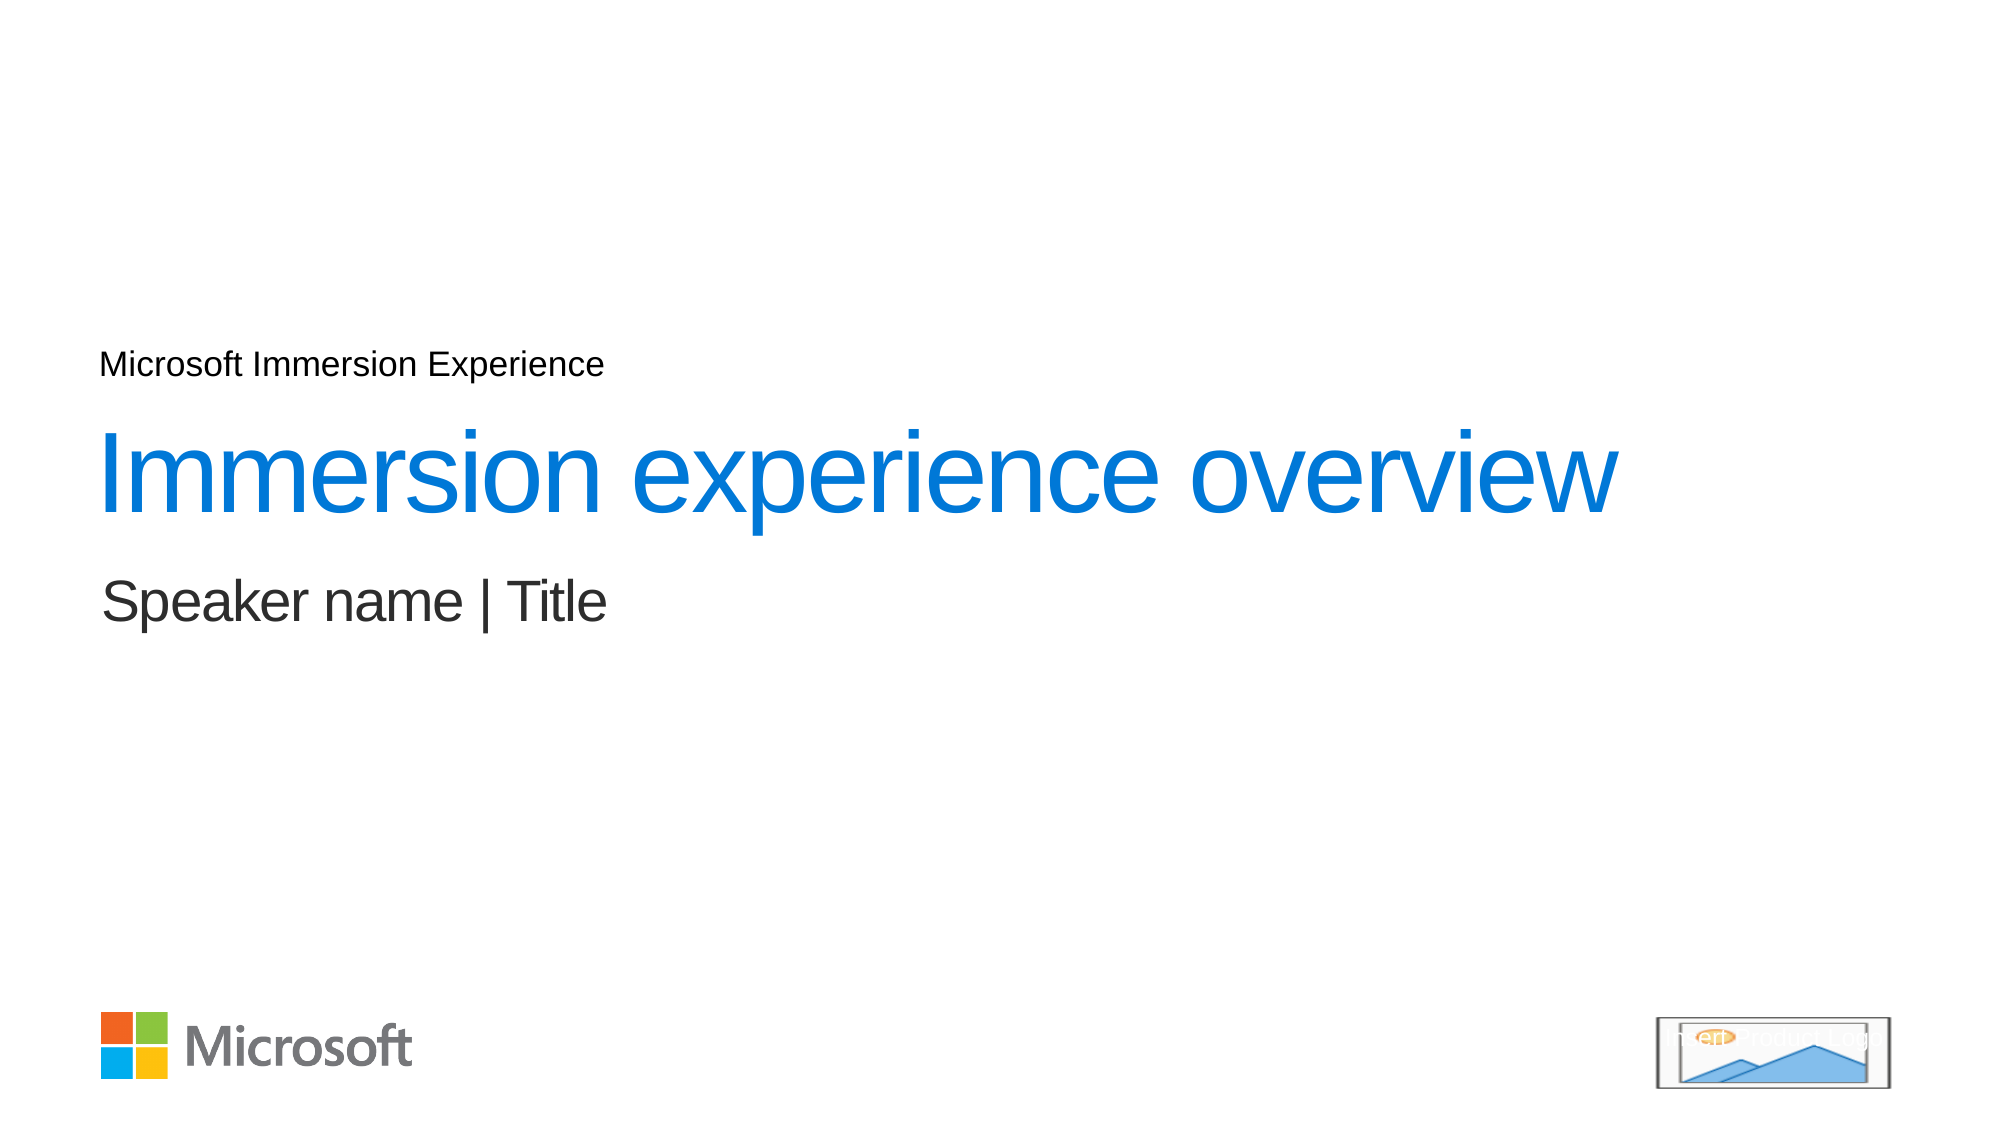

# Immersion experience overview
Speaker name | Title